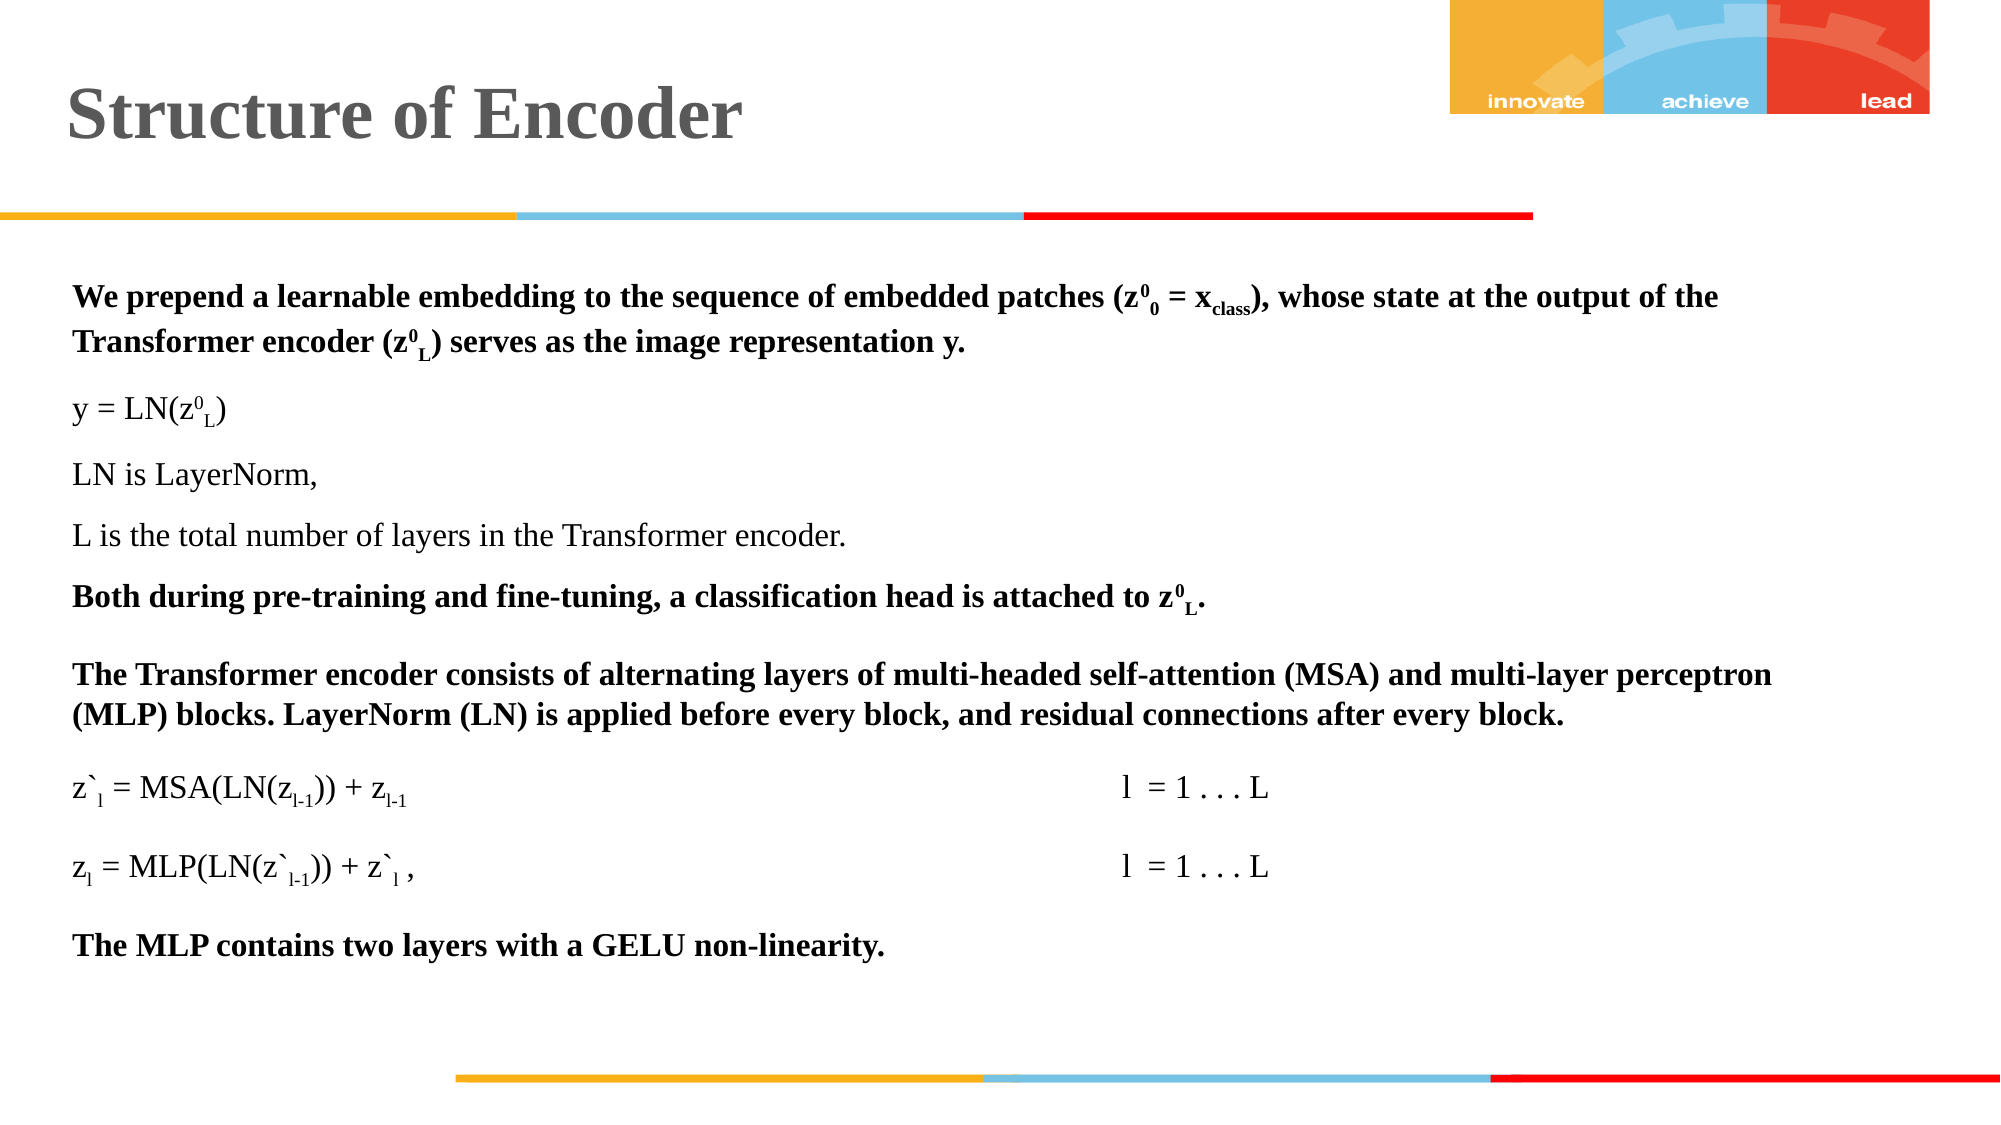

Structure of Encoder
We prepend a learnable embedding to the sequence of embedded patches (z00 = xclass), whose state at the output of the Transformer encoder (z0L) serves as the image representation y.
y = LN(z0L)
LN is LayerNorm,
L is the total number of layers in the Transformer encoder.
Both during pre-training and fine-tuning, a classification head is attached to z0L.
The Transformer encoder consists of alternating layers of multi-headed self-attention (MSA) and multi-layer perceptron (MLP) blocks. LayerNorm (LN) is applied before every block, and residual connections after every block.
z`l  = MSA(LN(zl-1)) + zl-1					l  = 1 . . . L
zl  = MLP(LN(z`l-1)) + z`l , 				 	l  = 1 . . . L
The MLP contains two layers with a GELU non-linearity.